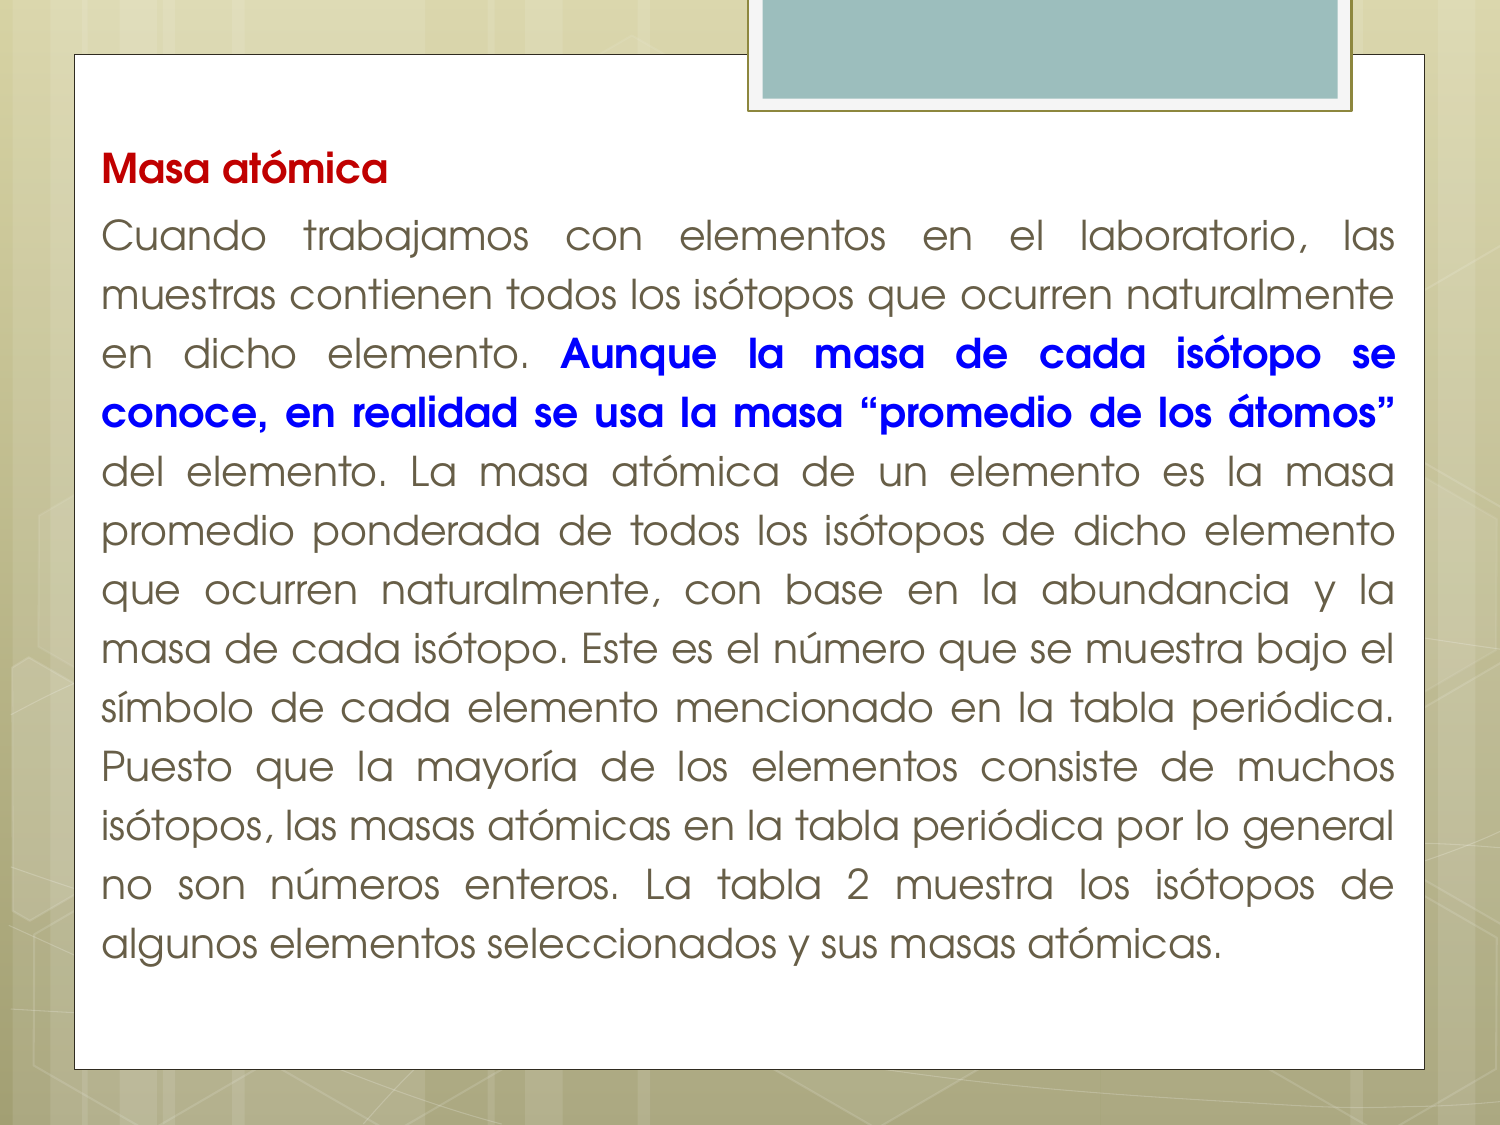

Masa atómica
Cuando trabajamos con elementos en el laboratorio, las muestras contienen todos los isótopos que ocurren naturalmente en dicho elemento. Aunque la masa de cada isótopo se conoce, en realidad se usa la masa “promedio de los átomos” del elemento. La masa atómica de un elemento es la masa promedio ponderada de todos los isótopos de dicho elemento que ocurren naturalmente, con base en la abundancia y la masa de cada isótopo. Este es el número que se muestra bajo el símbolo de cada elemento mencionado en la tabla periódica. Puesto que la mayoría de los elementos consiste de muchos isótopos, las masas atómicas en la tabla periódica por lo general no son números enteros. La tabla 2 muestra los isótopos de algunos elementos seleccionados y sus masas atómicas.